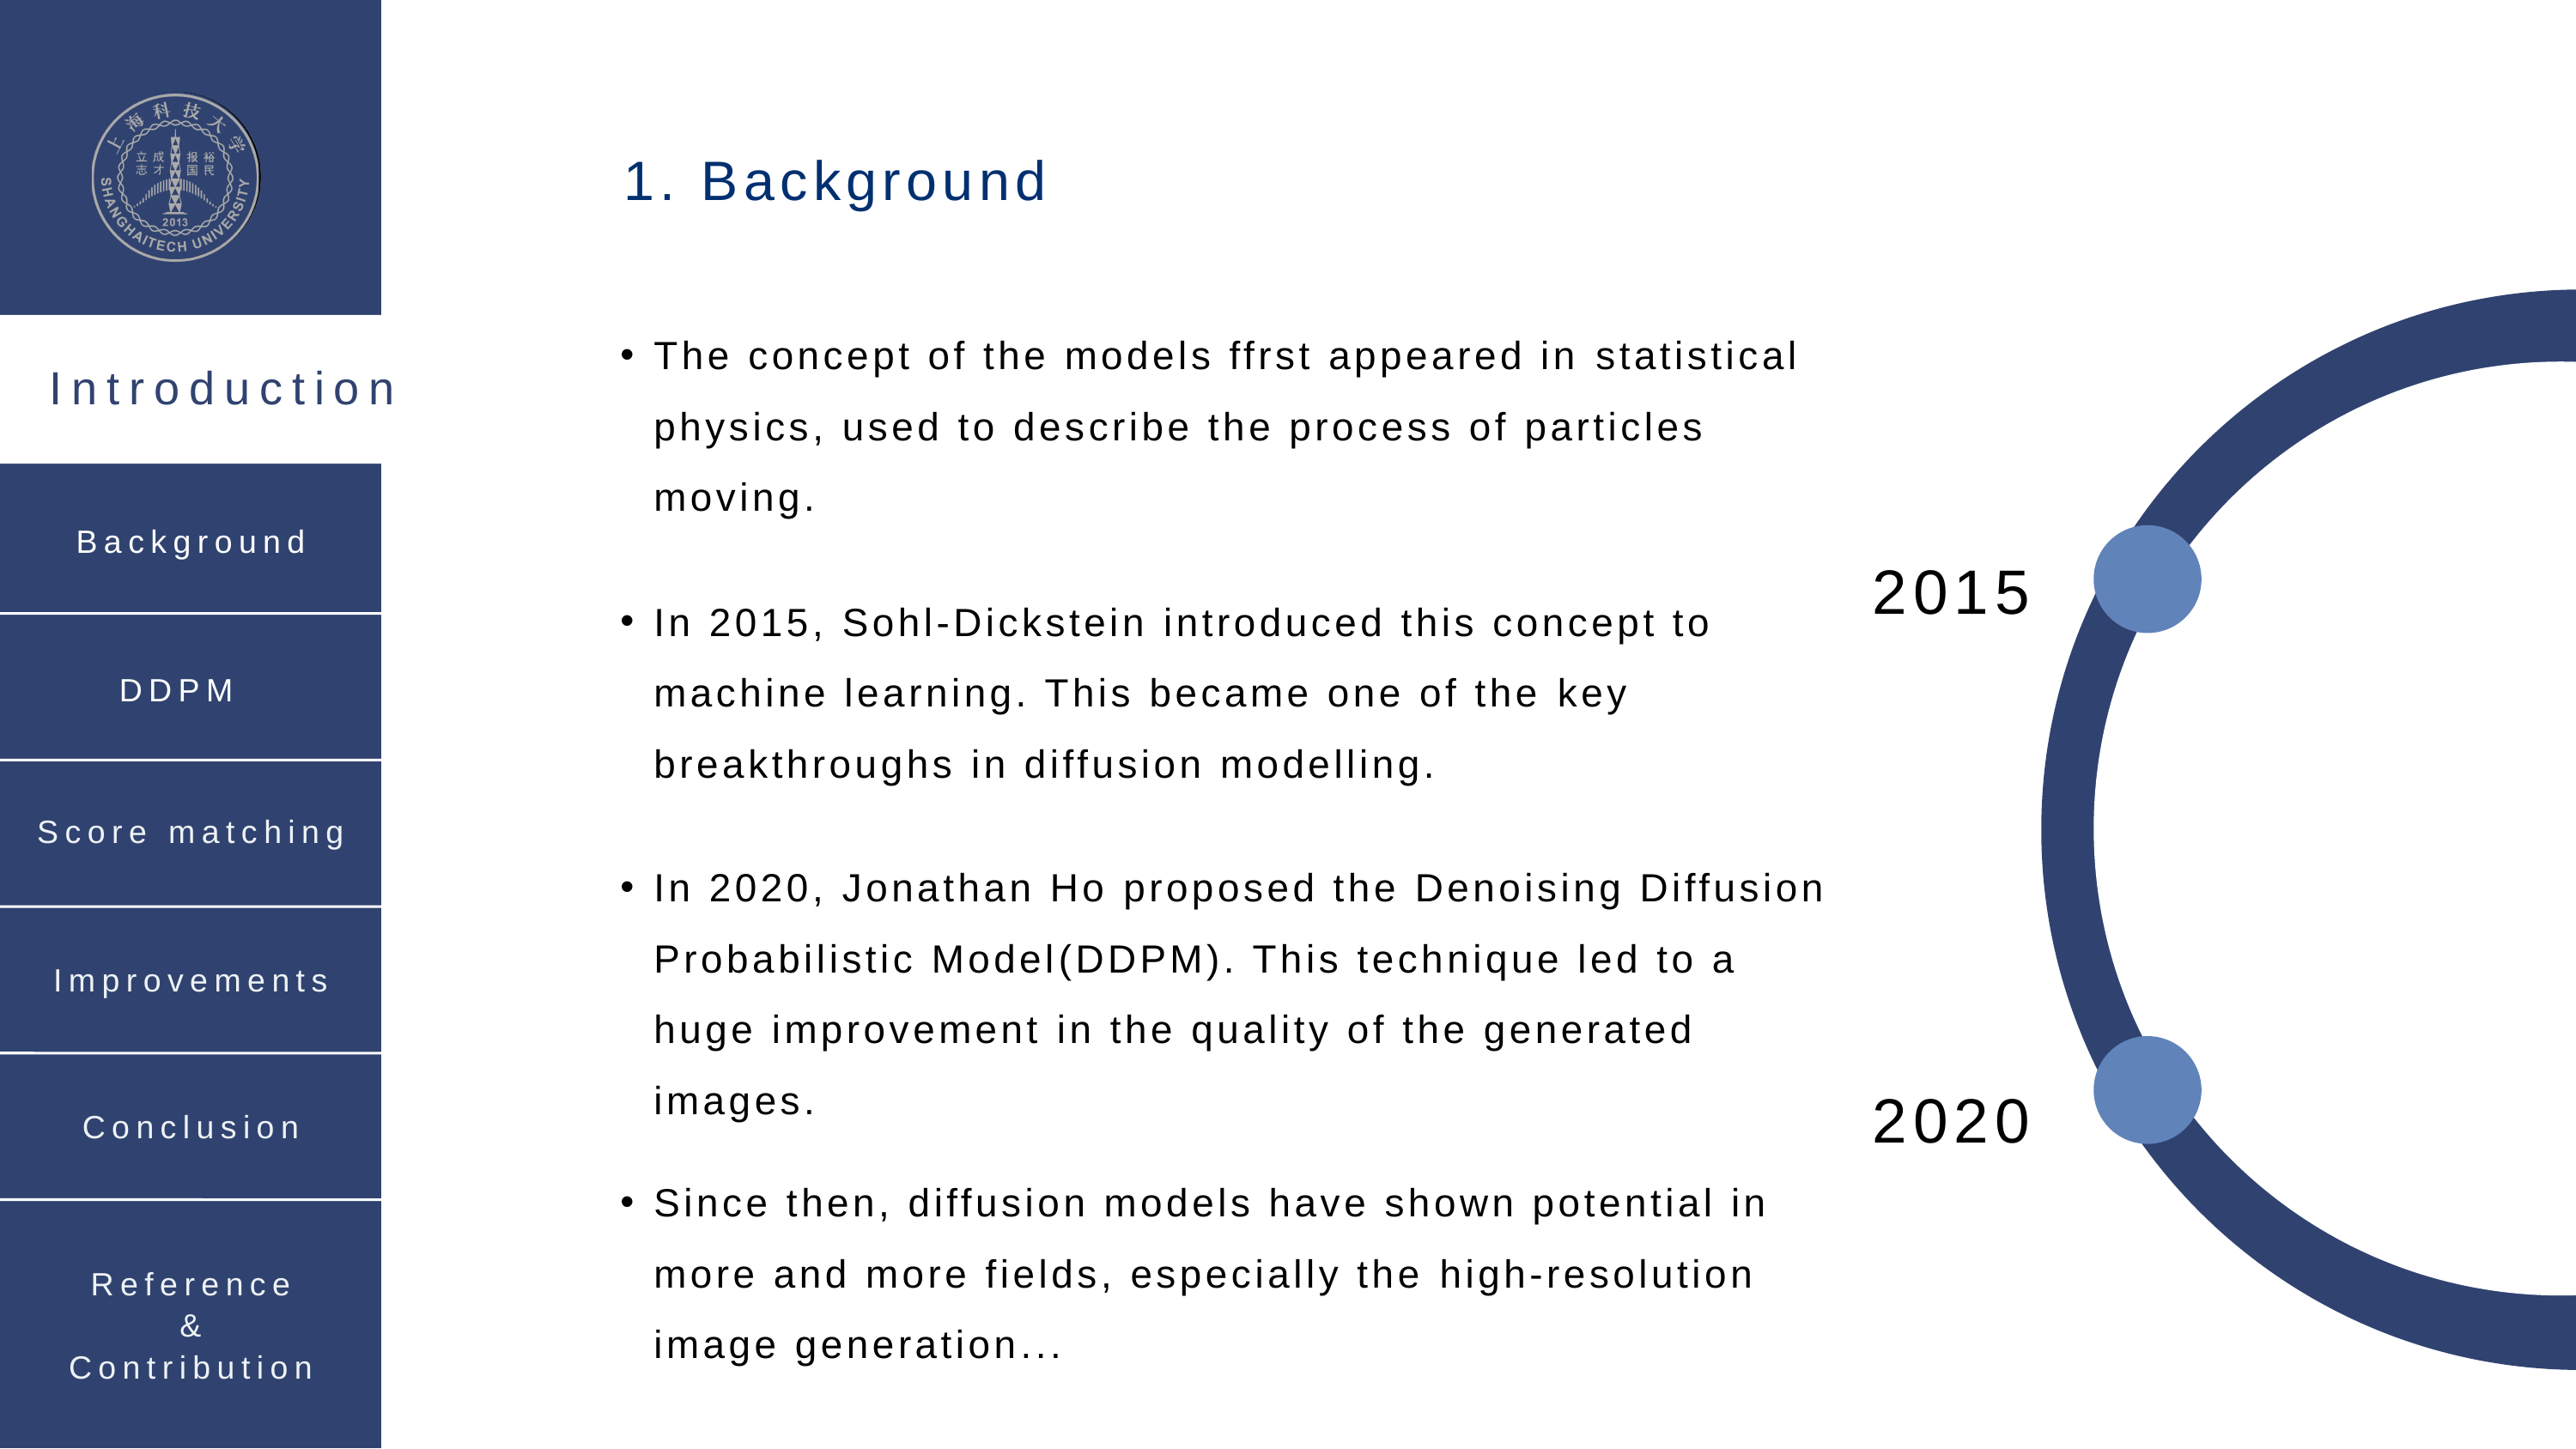

1. Background

The concept of the models ffrst appeared in statistical physics, used to describe the process of particles moving.
Introduction

2015
Background

In 2015, Sohl-Dickstein introduced this concept to machine learning. This became one of the key breakthroughs in diffusion modelling.

DDPM

Score matching
In 2020, Jonathan Ho proposed the Denoising Diffusion Probabilistic Model(DDPM). This technique led to a huge improvement in the quality of the generated images.

Improvements

2020

Conclusion
Since then, diffusion models have shown potential in more and more fields, especially the high-resolution image generation...

Reference
&
Contribution